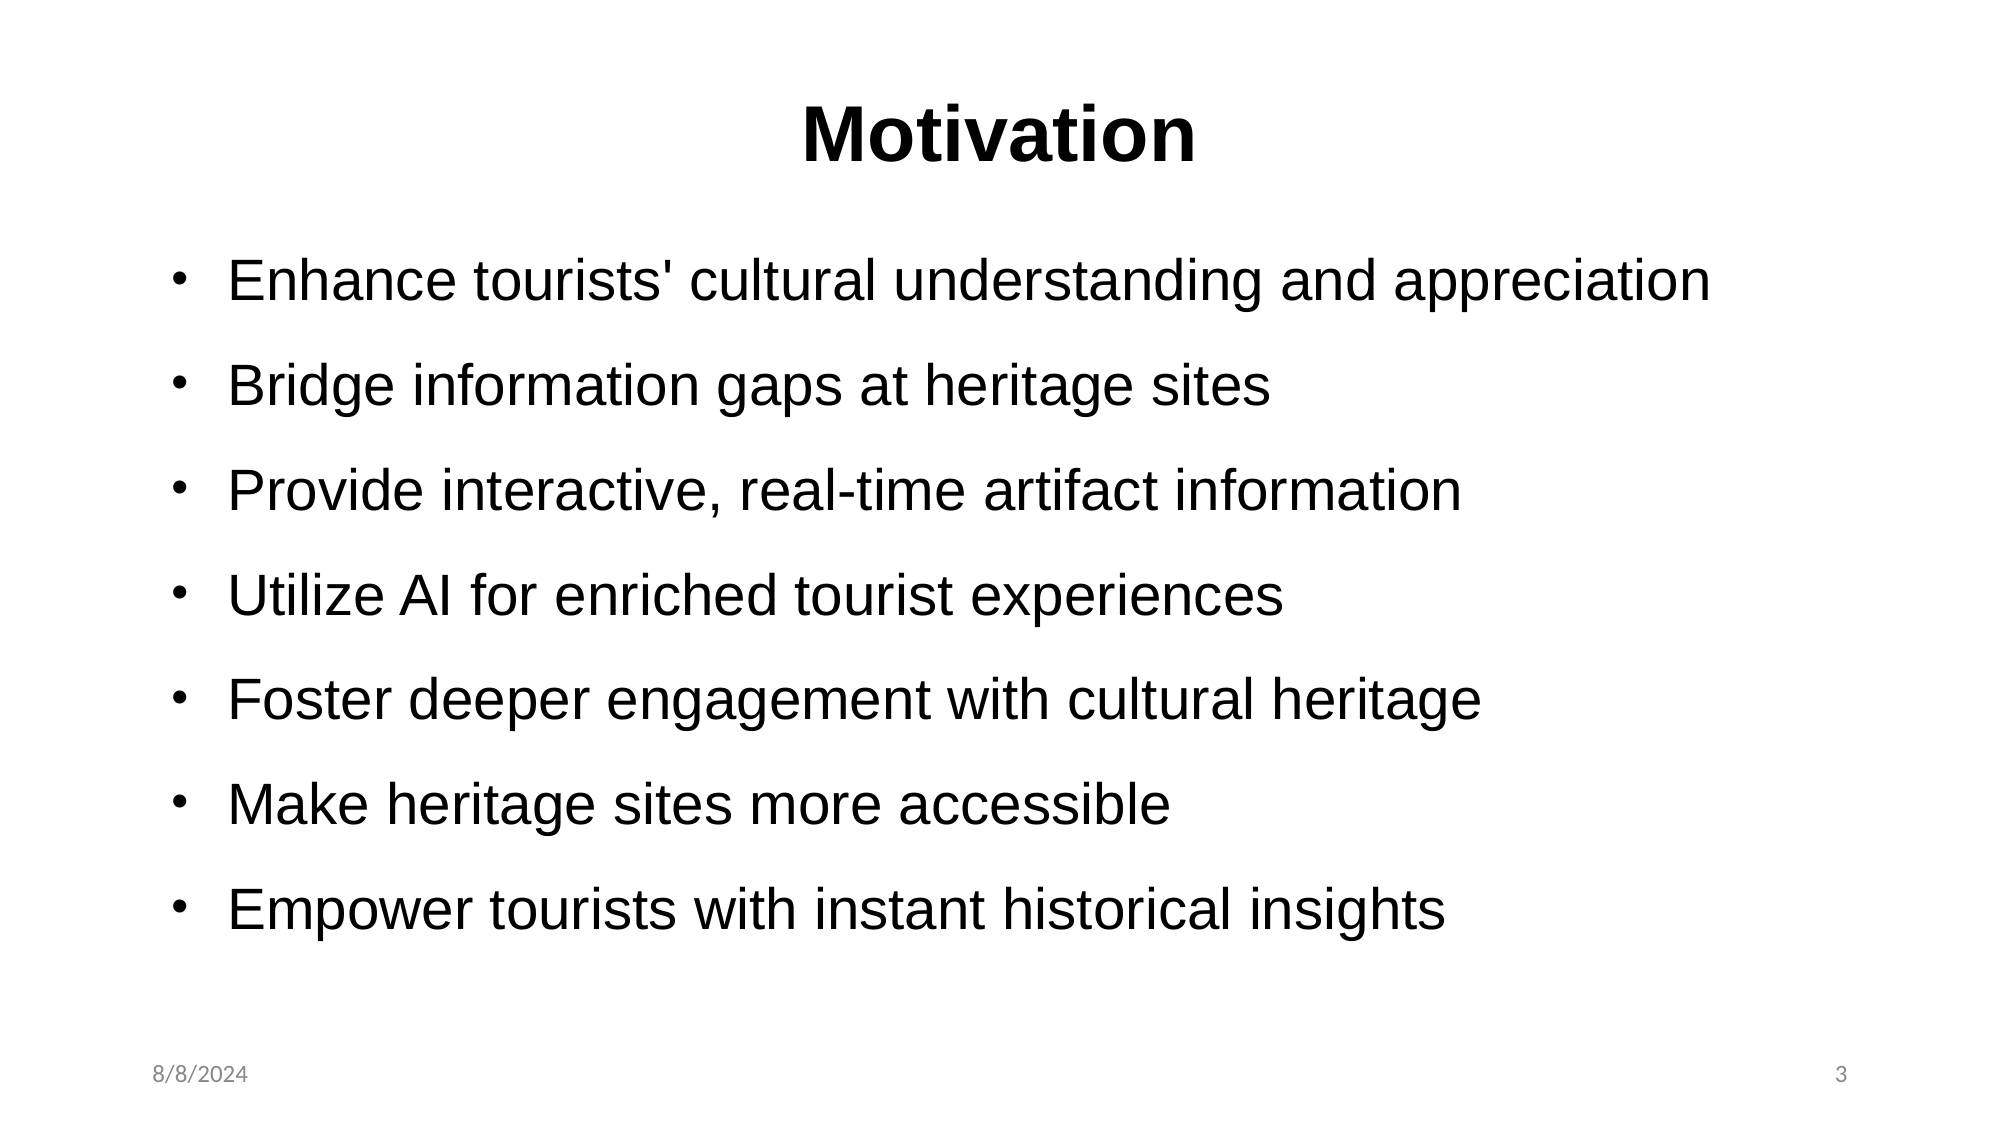

# Motivation
Enhance tourists' cultural understanding and appreciation
Bridge information gaps at heritage sites
Provide interactive, real-time artifact information
Utilize AI for enriched tourist experiences
Foster deeper engagement with cultural heritage
Make heritage sites more accessible
Empower tourists with instant historical insights

8/8/2024
3